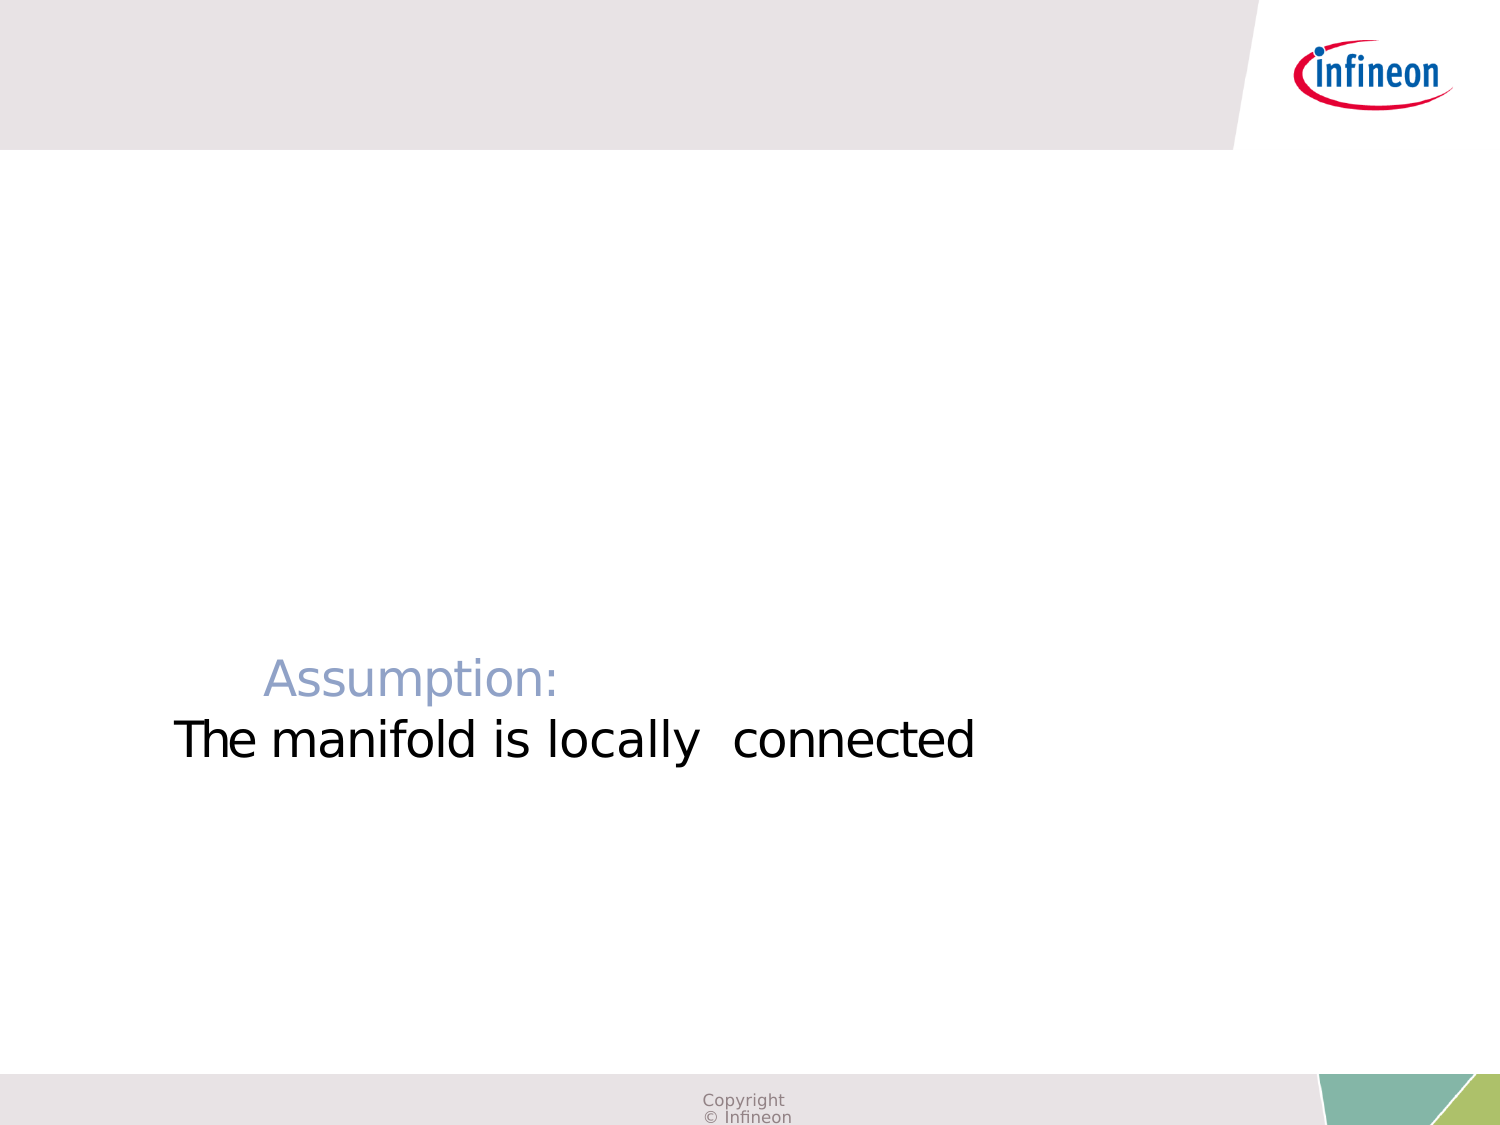

Assumption:
The manifold is locally  connected
Copyright © Infineon Technologies AG 2019. All rights reserved.